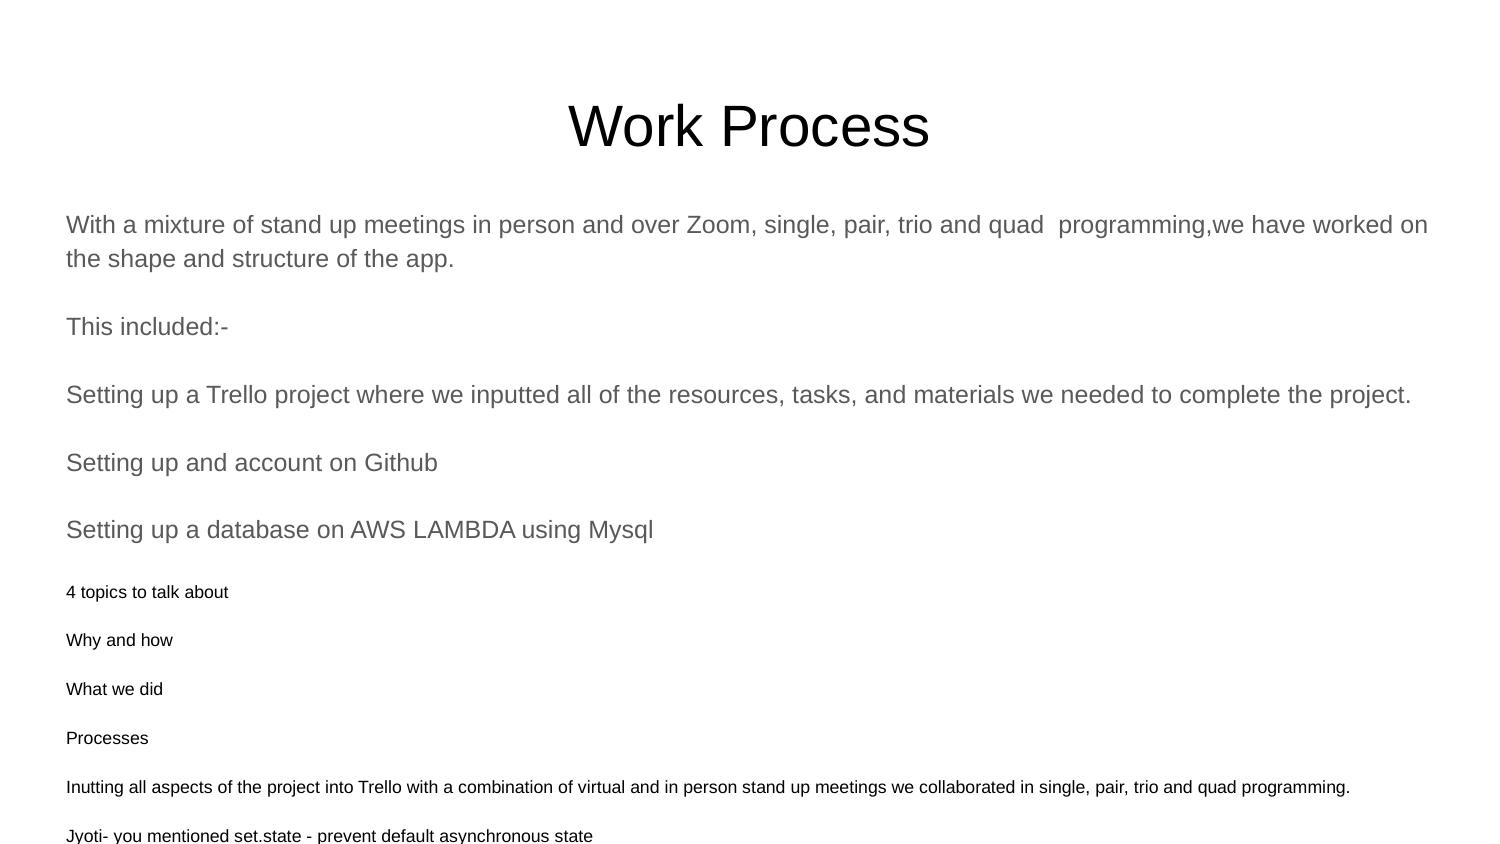

# Work Process
With a mixture of stand up meetings in person and over Zoom, single, pair, trio and quad  programming,we have worked on the shape and structure of the app.
This included:-
Setting up a Trello project where we inputted all of the resources, tasks, and materials we needed to complete the project.
Setting up and account on Github
Setting up a database on AWS LAMBDA using Mysql
4 topics to talk about

Why and how

What we did

Processes

Inutting all aspects of the project into Trello with a combination of virtual and in person stand up meetings we collaborated in single, pair, trio and quad programming.

Jyoti- you mentioned set.state - prevent default asynchronous state

Console logs not sharing anything

The first weekend was a major challenge.

We knew where we wanted to be but we didn’t know how to get there.

We were very new to React and Bootstrap which made the project all the more challenging

We needed to define our minimum viable product.  After having initially many ideas going off in different directions we realised that we really needed to pare down the idea.

Problems

Database access problems

Navigation through website without React router

Research

Text block - How many animals are re homed every year

We took our research from real analysis and statistics

What would our optimum product look like?

Links to different websites

Maybe we can have one last filter by category for animal type. Checkboxes mvp and then I can try to make the clickable image buttons that we dreamed about from the beginning.

For the purposes of the demo, we can show two routes through the questions:

Has garden = Yes

Has children = Yes/NoActivity level =

Has garden = Yes
Has children = Yes/No
Activity level = Couch potato
Time at home = Don't leave the home
=> DOGS

Has garden = No
Has children = Yes
Activity level = Couch potato
Time at home = Away often - option 3 on the slider, not working full-time
=> BIRDS and SMALL FURRIES

For the first example, we can select those options and display the results. Then do a quick toggle of the "Has children = Yes/No" to show that it filters dogs based on if they like children.
Create a backend API that accepts quiz answers in the form of JSON such as
{
    answers: [
        {
            "questionOne" : "no"
        }
    ]
}
Then you would pass that information on to database by constructing a query

SELECT * FROM pet WHERE pet.children_ok = ?

2. Create a frontend that allows just one question and that question is 2 distinct values (yes/no)

Once you've got that working, then introduce complexity of multiple questions on the frontend and handling of multiple questions on the backend

20:24
This is a fairly ok tutorial on concepts

http://carinyperez.com/create-quiz-react/ (edited)

 Cariny Perez
Create a Quiz with React
In this tutorial you will learn how to create a quiz using the React framework.
10 Oct 2017

Wednesday, 11 March

axios
      .get('https://srtcnv0e2e.execute-api.eu-west-2.amazonaws.com/dev/pets/', {
        params: {
          hasGarden = this.state.answers.hasGarden
        }
      })

Csv file on database

Proof of concept